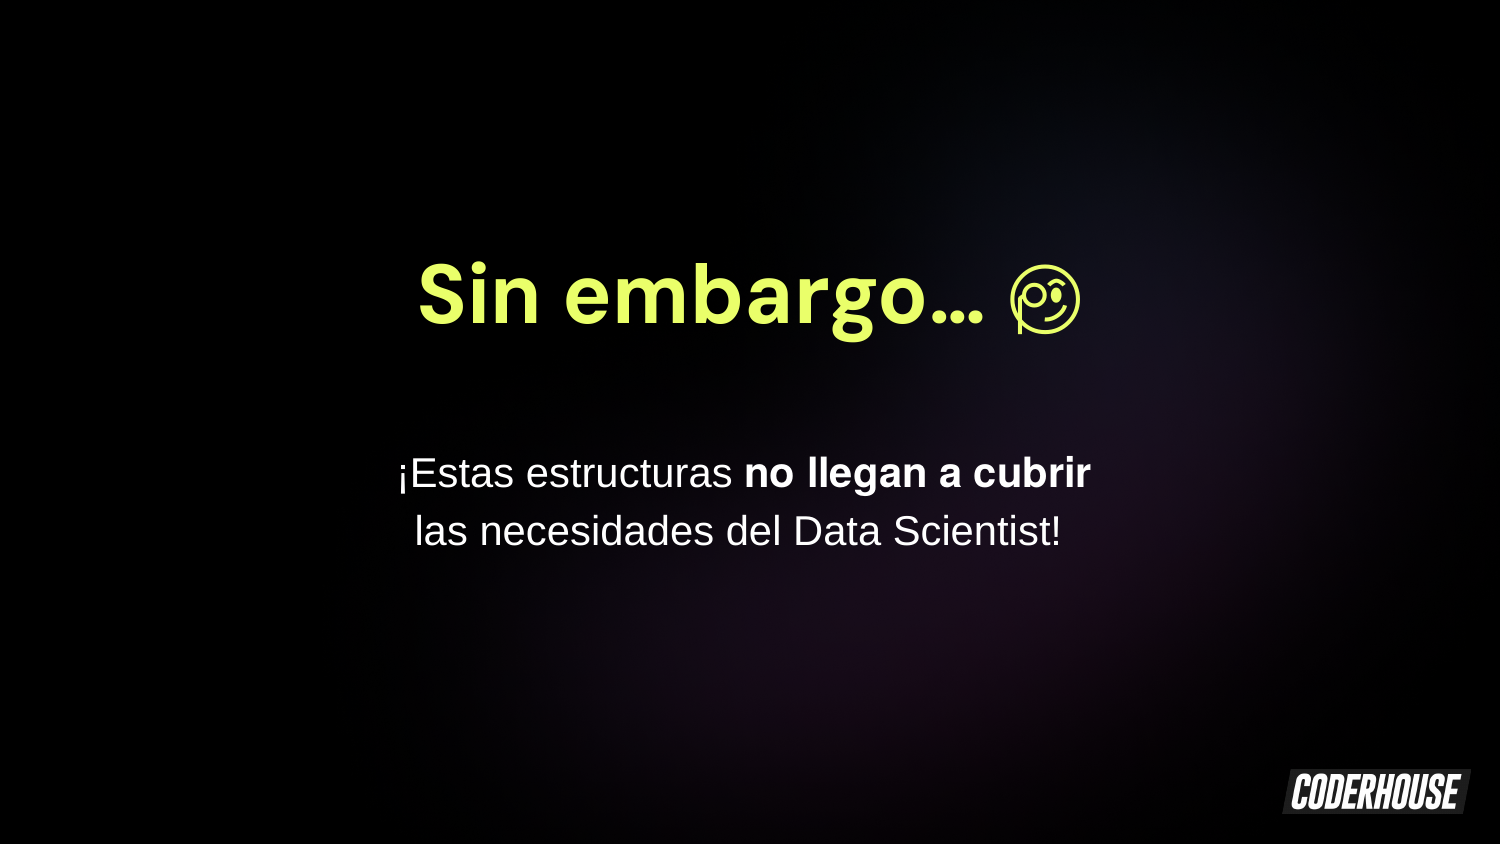

Sin embargo… 🧐
¡Estas estructuras no llegan a cubrir
las necesidades del Data Scientist!